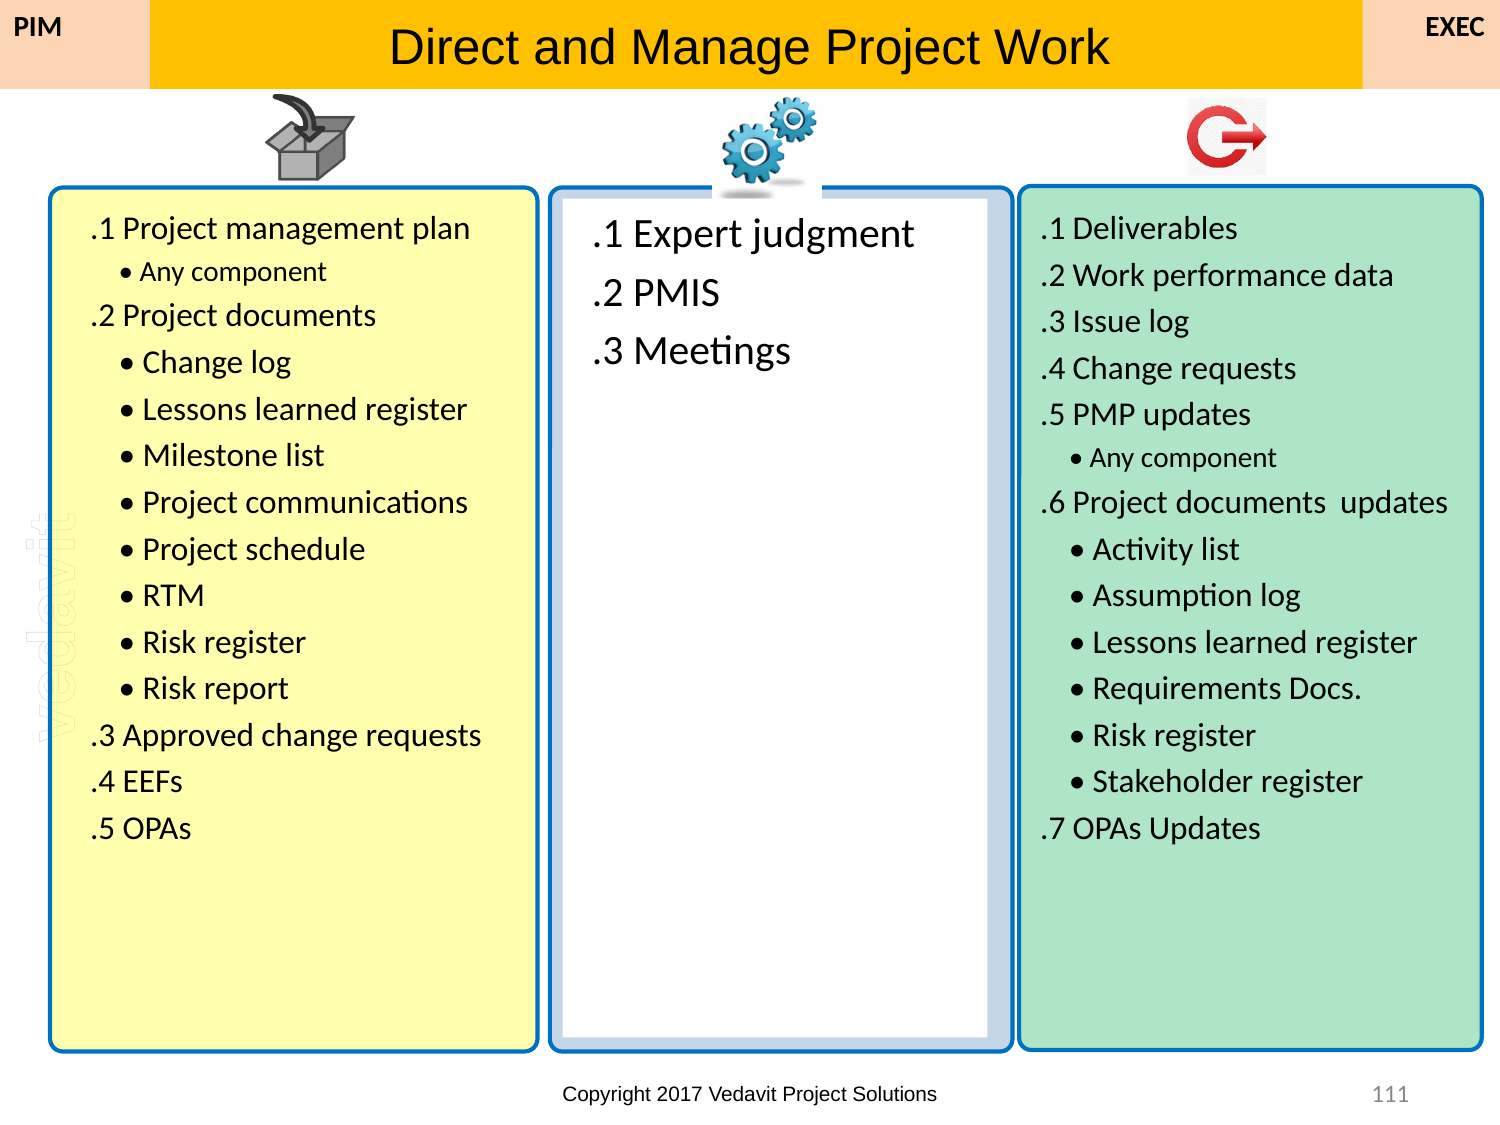

# Direct and Manage Project Work
EXEC
PIM
.1 Project management plan
• Any component
.2 Project documents
• Change log
• Lessons learned register
• Milestone list
• Project communications
• Project schedule
• RTM
• Risk register
• Risk report
.3 Approved change requests
.4 EEFs
.5 OPAs
.1 Expert judgment
.2 PMIS
.3 Meetings
.1 Deliverables
.2 Work performance data
.3 Issue log
.4 Change requests
.5 PMP updates
• Any component
.6 Project documents 	updates
• Activity list
• Assumption log
• Lessons learned register
• Requirements Docs.
• Risk register
• Stakeholder register
.7 OPAs Updates
111